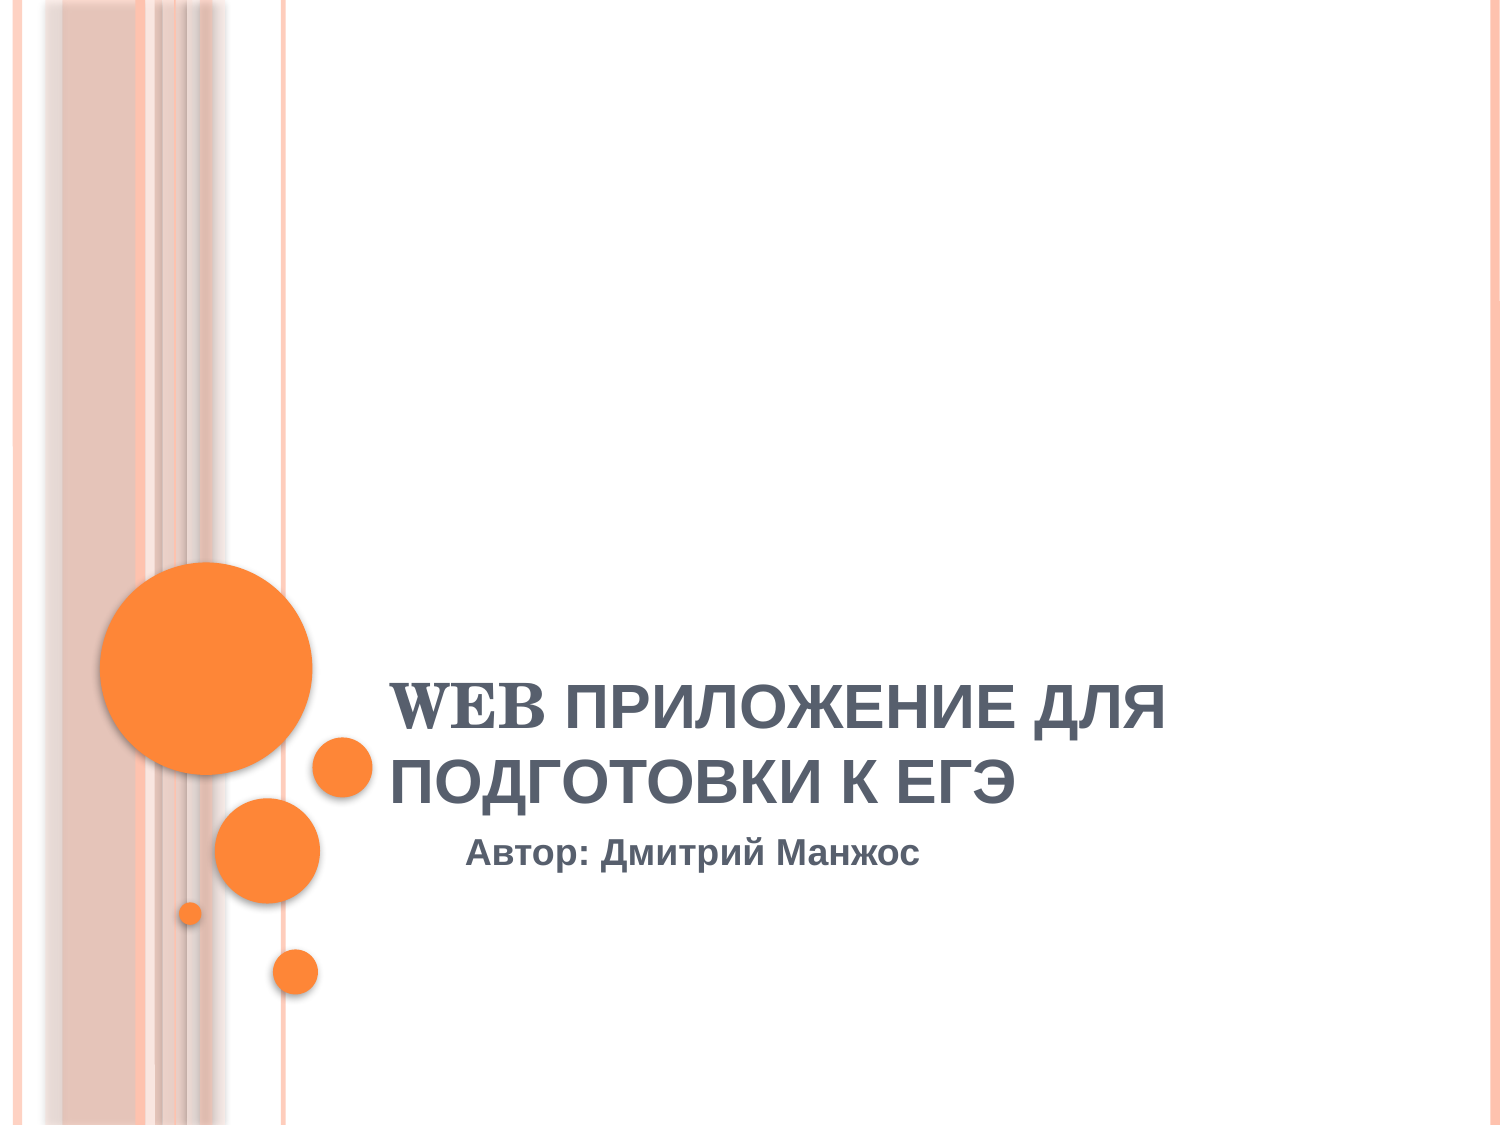

# WEB приложение для подготовки к ЕГЭ
Автор: Дмитрий Манжос